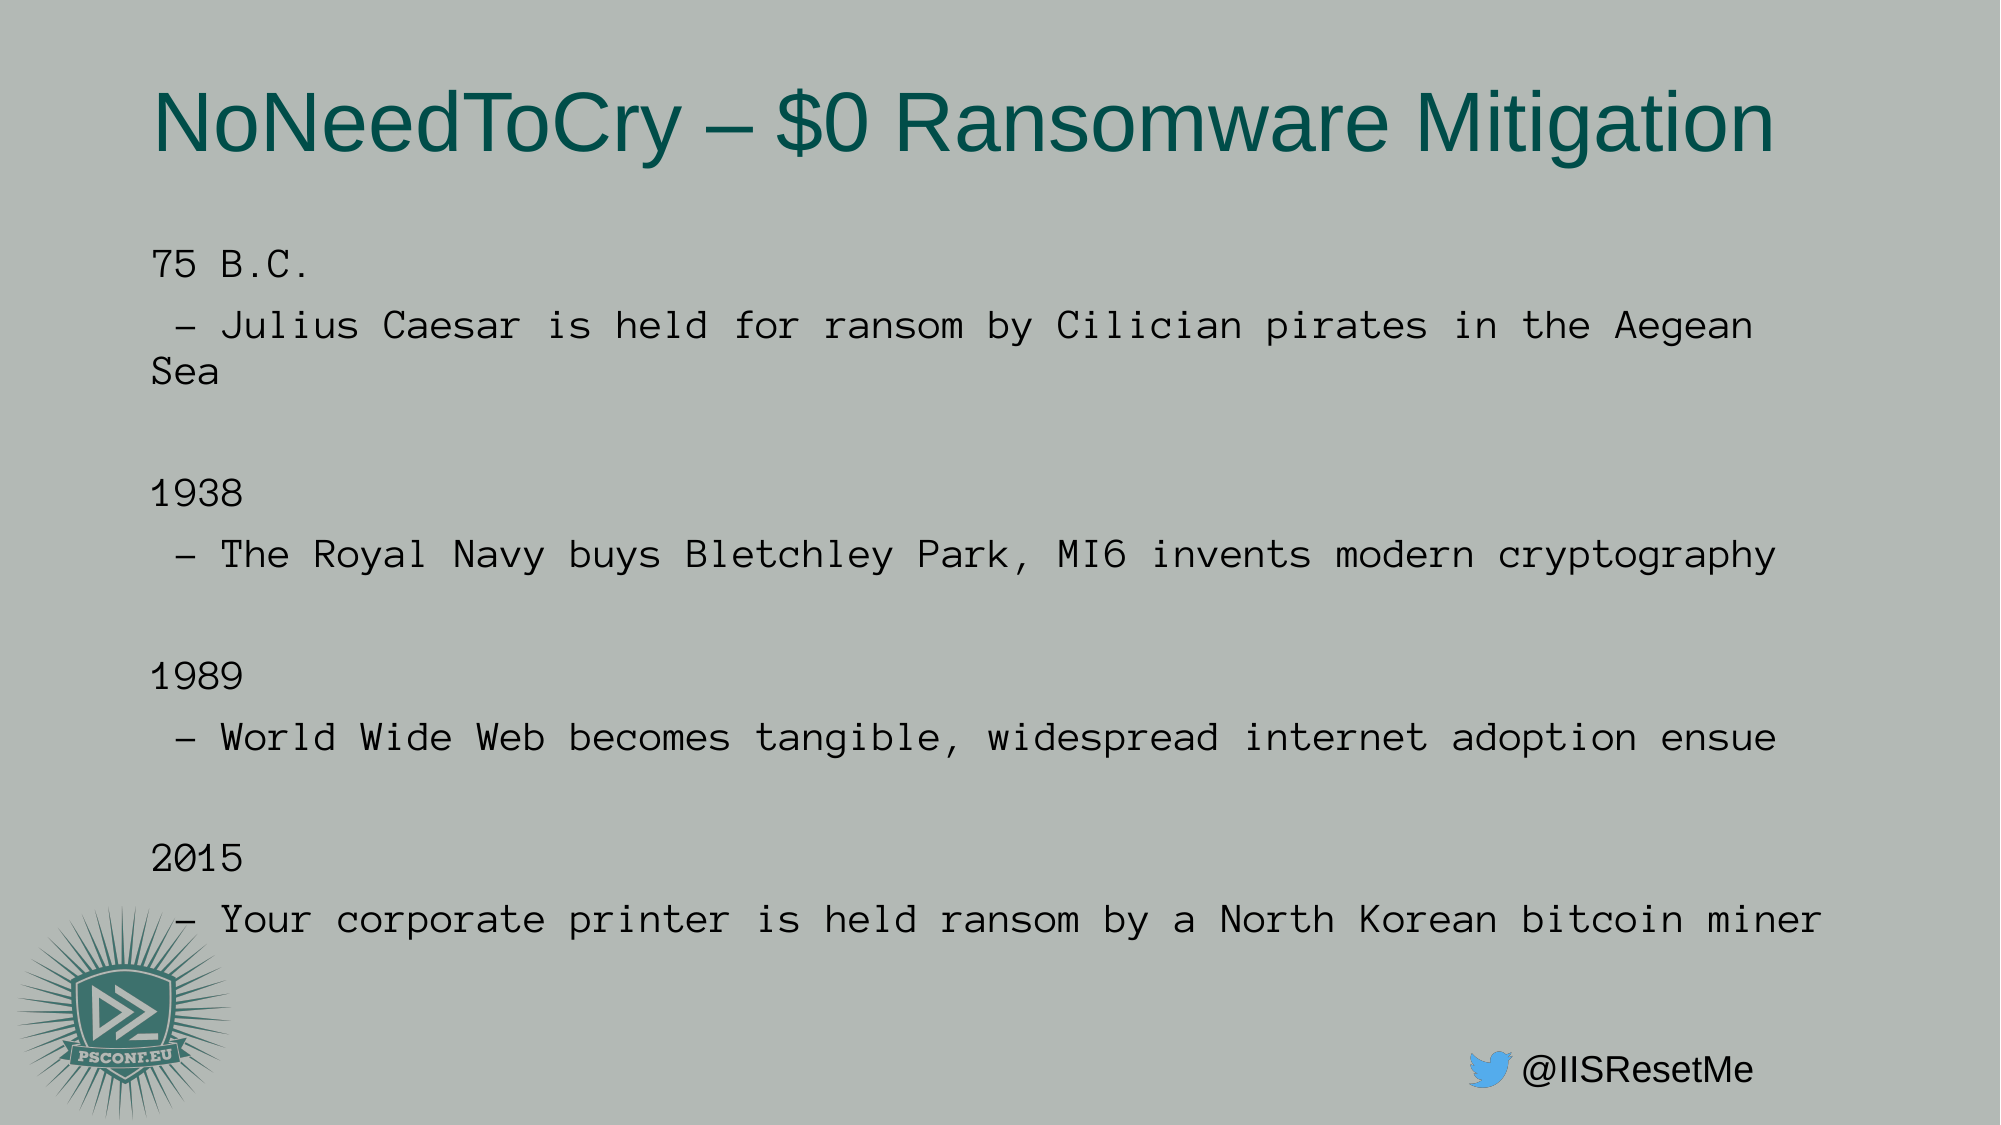

# NoNeedToCry – $0 Ransomware Mitigation
75 B.C.
 - Julius Caesar is held for ransom by Cilician pirates in the Aegean Sea

1938
 - The Royal Navy buys Bletchley Park, MI6 invents modern cryptography

1989
 - World Wide Web becomes tangible, widespread internet adoption ensue

2015
 - Your corporate printer is held ransom by a North Korean bitcoin miner

@IISResetMe